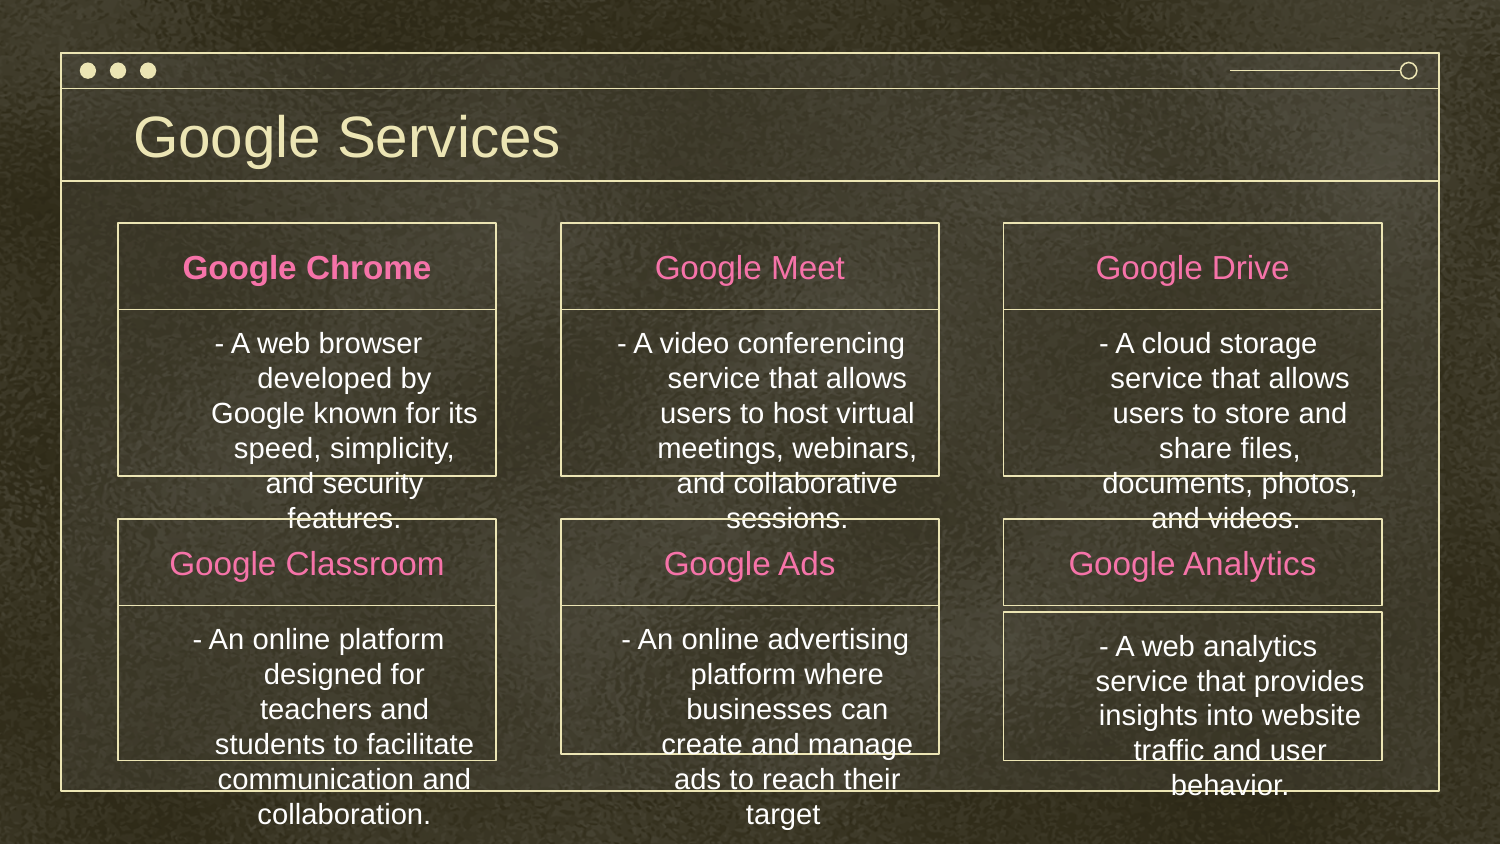

# Google Services
Google Chrome
Google Meet
Google Drive
- A web browser developed by Google known for its speed, simplicity, and security features.
- A video conferencing service that allows users to host virtual meetings, webinars, and collaborative sessions.
 - A cloud storage service that allows users to store and share files, documents, photos, and videos.
Google Classroom
Google Ads
Google Analytics
- An online platform designed for teachers and students to facilitate communication and collaboration.
 - An online advertising platform where businesses can create and manage ads to reach their target
 - A web analytics service that provides insights into website traffic and user behavior.